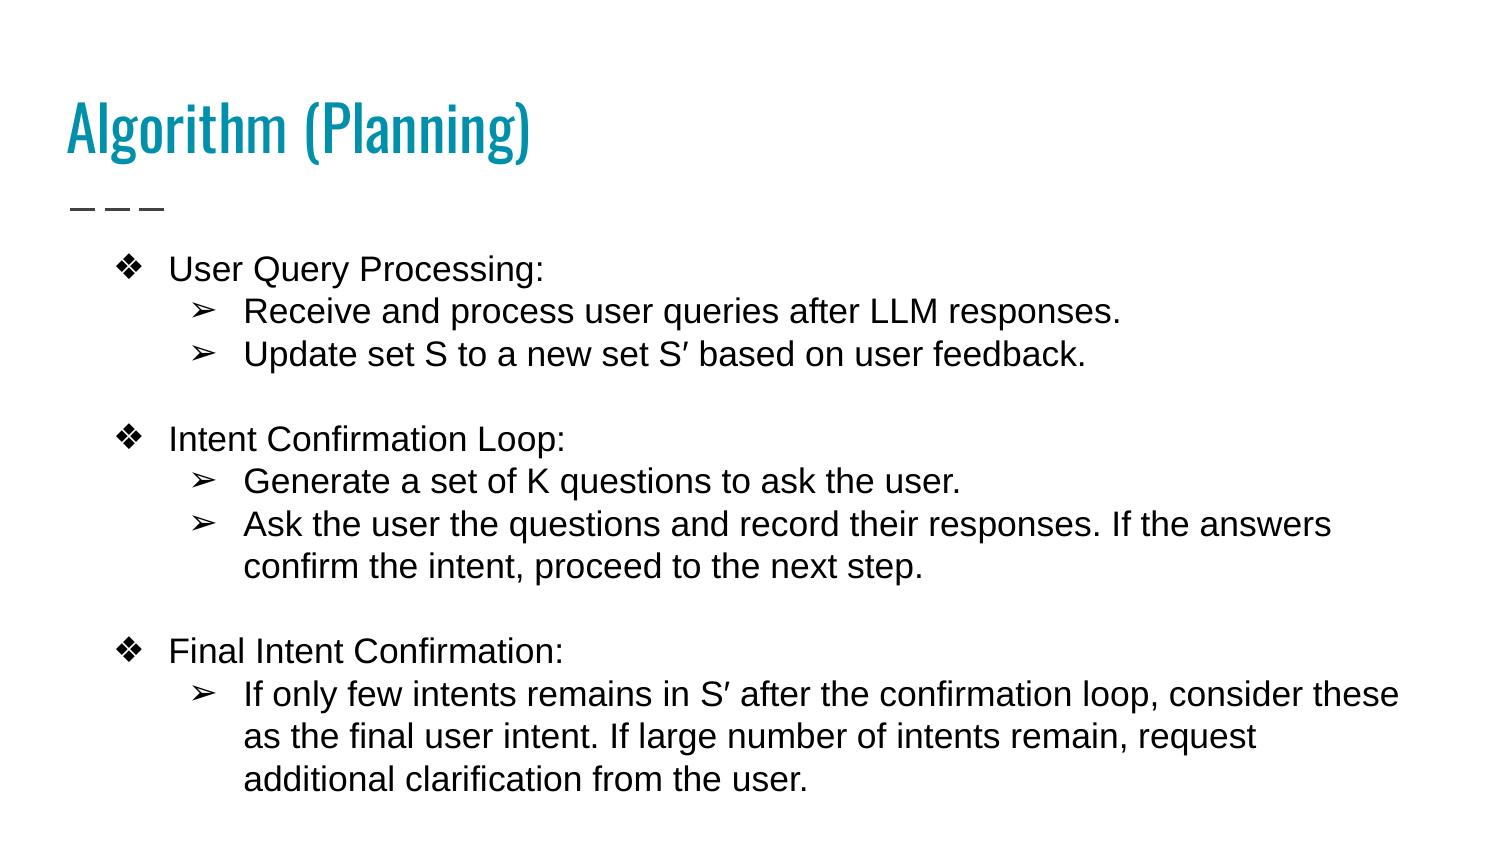

# Algorithm (Planning)
User Query Processing:
Receive and process user queries after LLM responses.
Update set S to a new set S′ based on user feedback.

Intent Confirmation Loop:
Generate a set of K questions to ask the user.
Ask the user the questions and record their responses. If the answers confirm the intent, proceed to the next step.

Final Intent Confirmation:
If only few intents remains in S′ after the confirmation loop, consider these as the final user intent. If large number of intents remain, request additional clarification from the user.